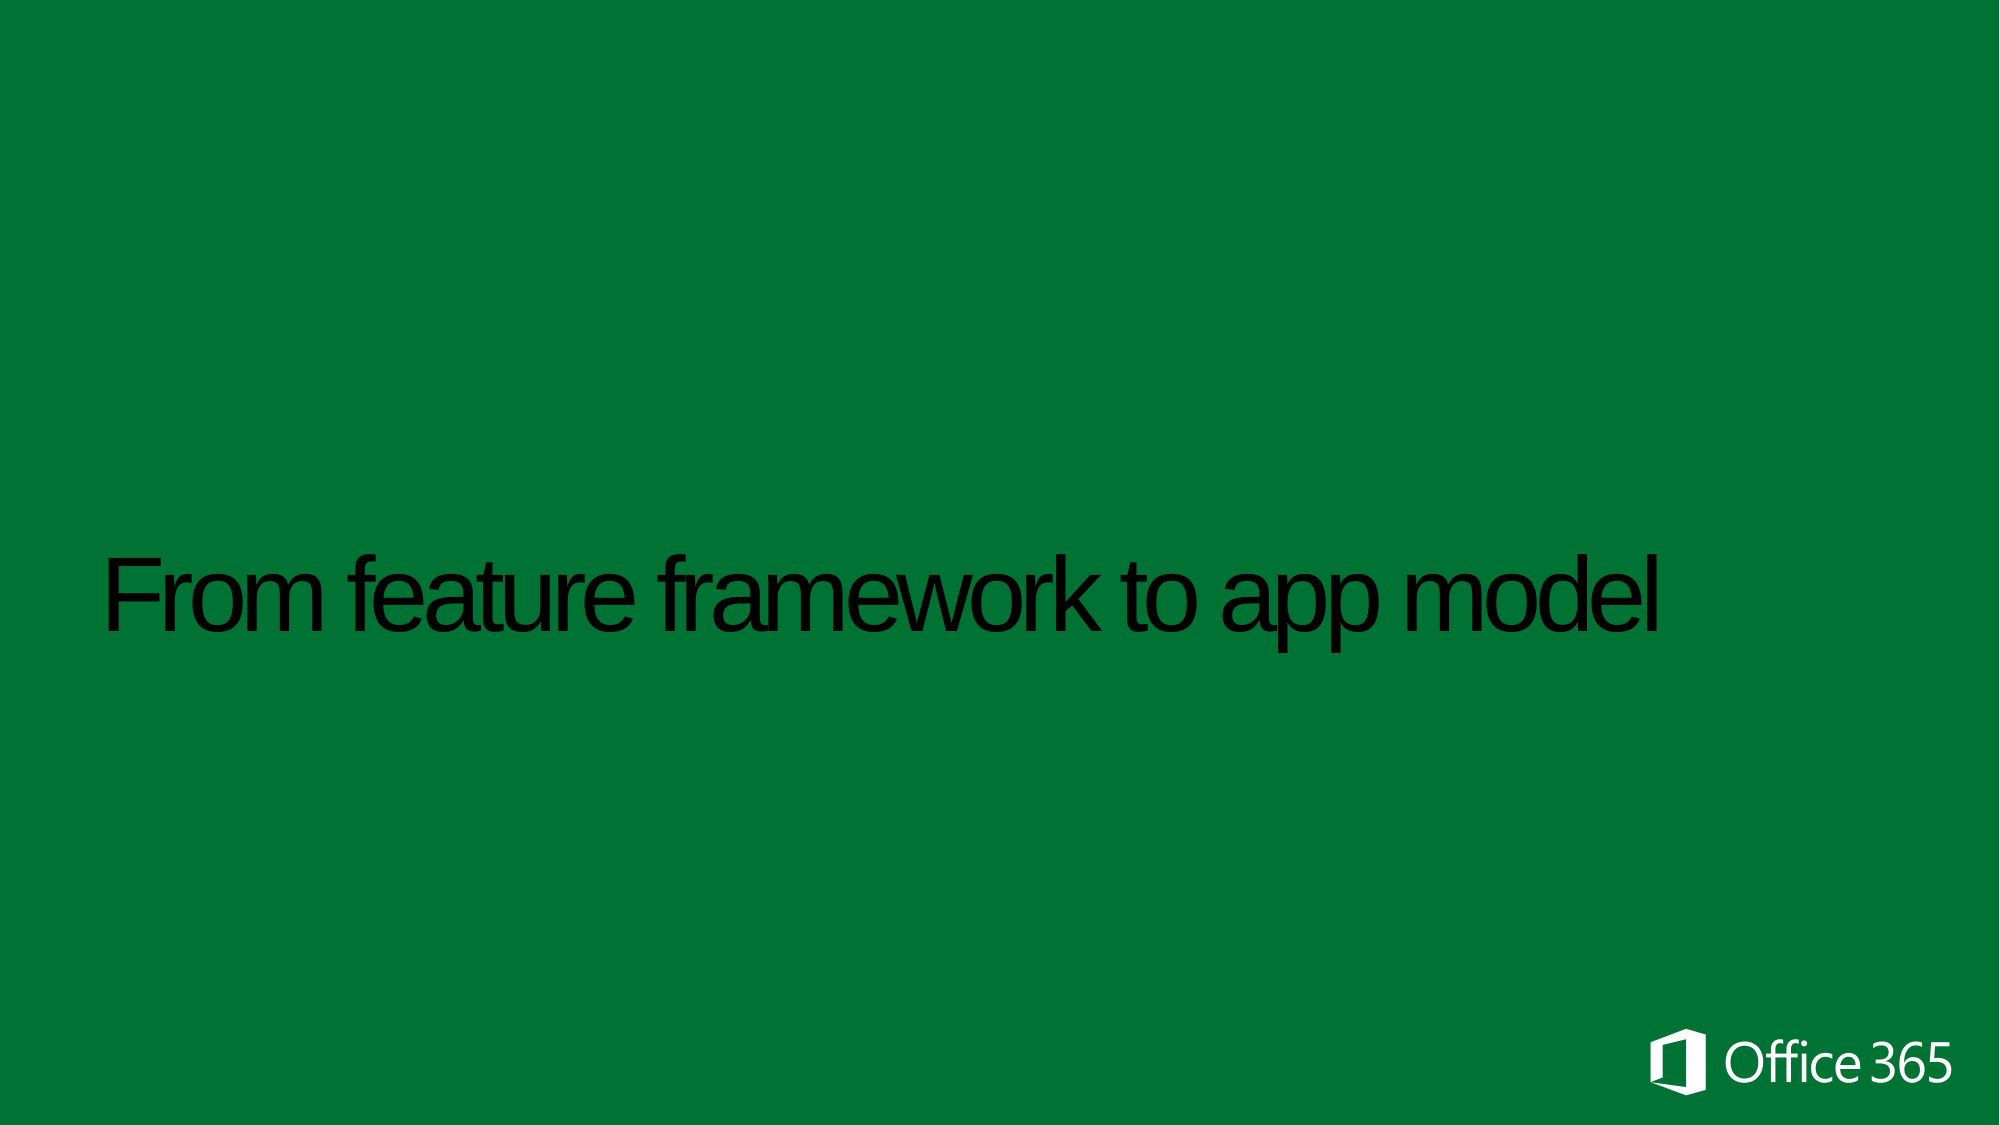

# From feature framework to app model